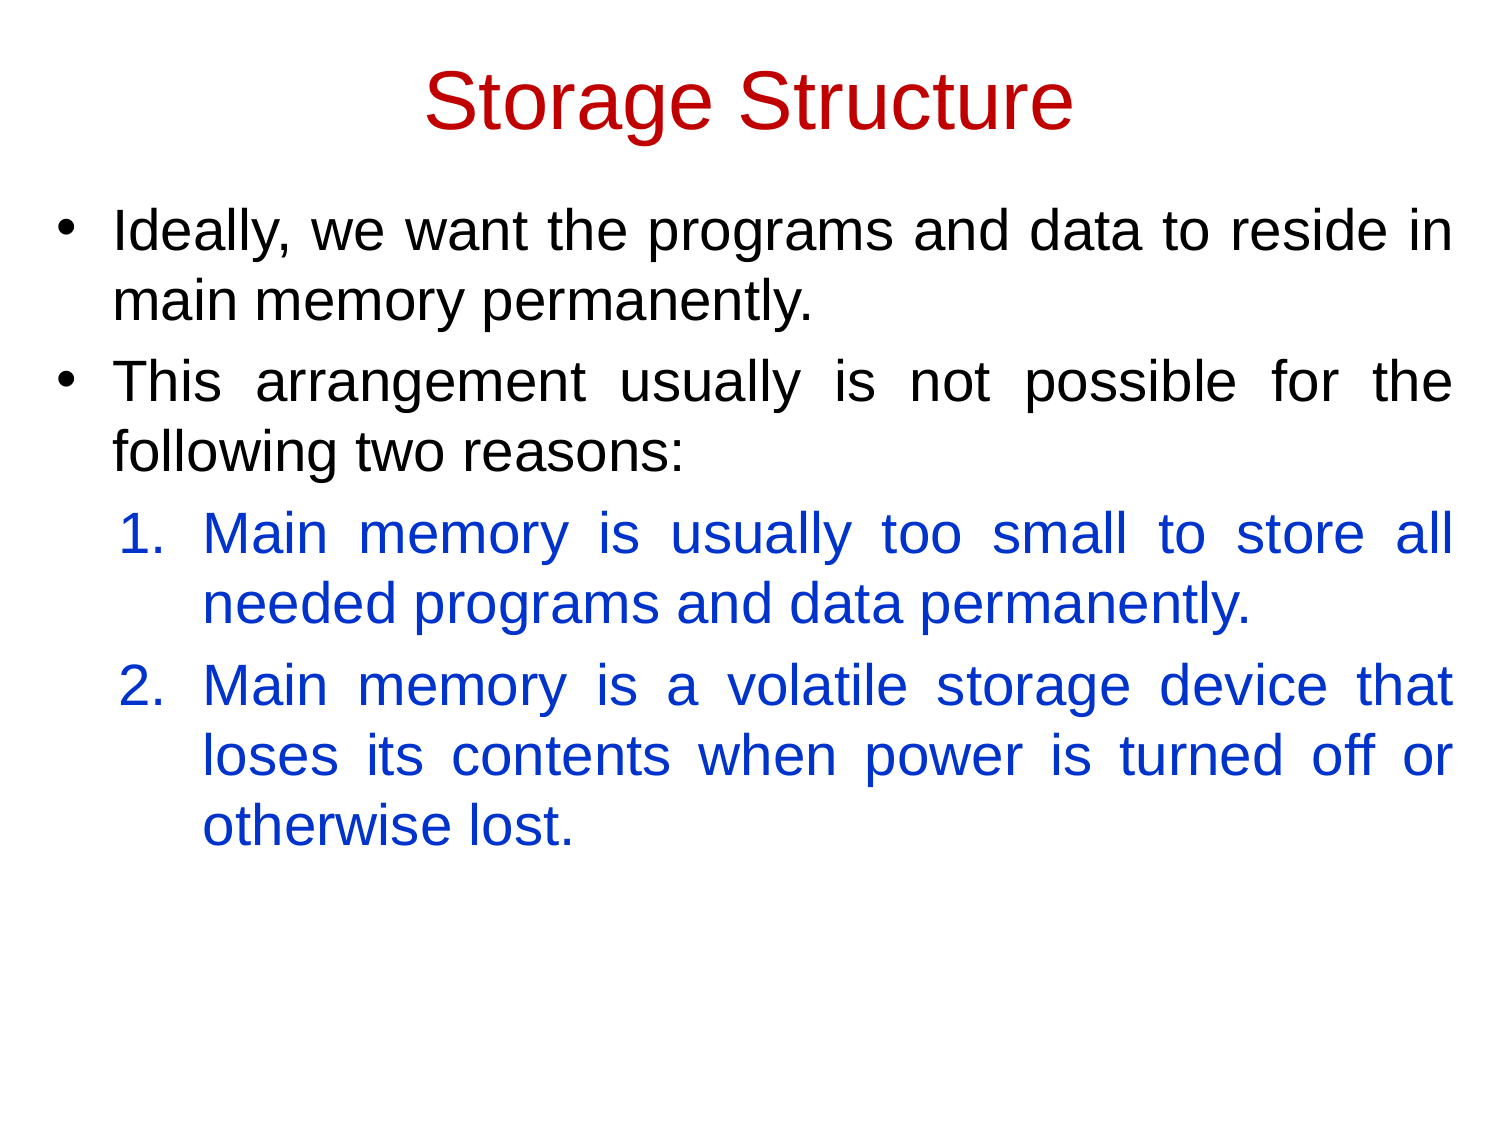

Storage Structure
Ideally, we want the programs and data to reside in main memory permanently.
This arrangement usually is not possible for the following two reasons:
Main memory is usually too small to store all needed programs and data permanently.
Main memory is a volatile storage device that loses its contents when power is turned off or otherwise lost.